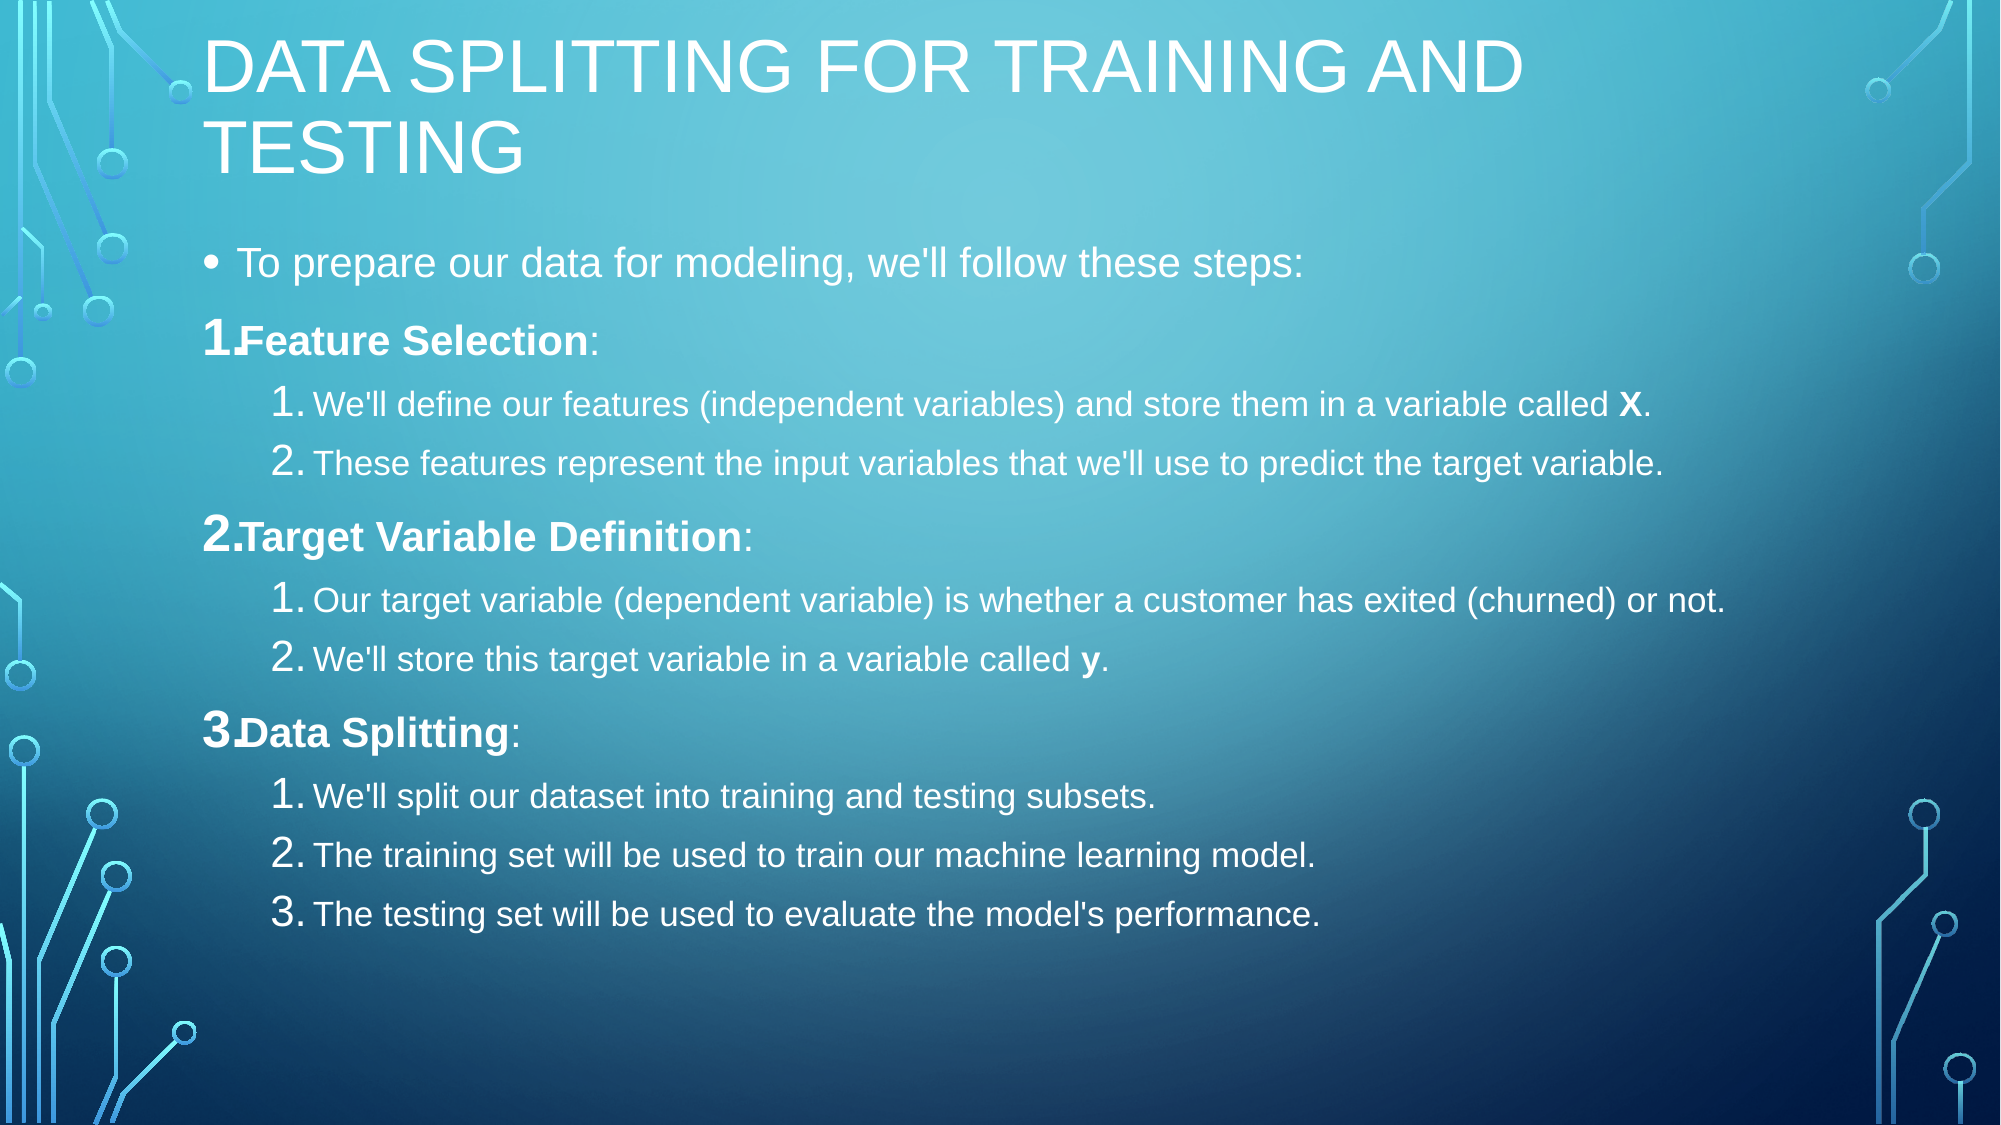

# Data Splitting for Training and Testing
To prepare our data for modeling, we'll follow these steps:
Feature Selection:
We'll define our features (independent variables) and store them in a variable called X.
These features represent the input variables that we'll use to predict the target variable.
Target Variable Definition:
Our target variable (dependent variable) is whether a customer has exited (churned) or not.
We'll store this target variable in a variable called y.
Data Splitting:
We'll split our dataset into training and testing subsets.
The training set will be used to train our machine learning model.
The testing set will be used to evaluate the model's performance.